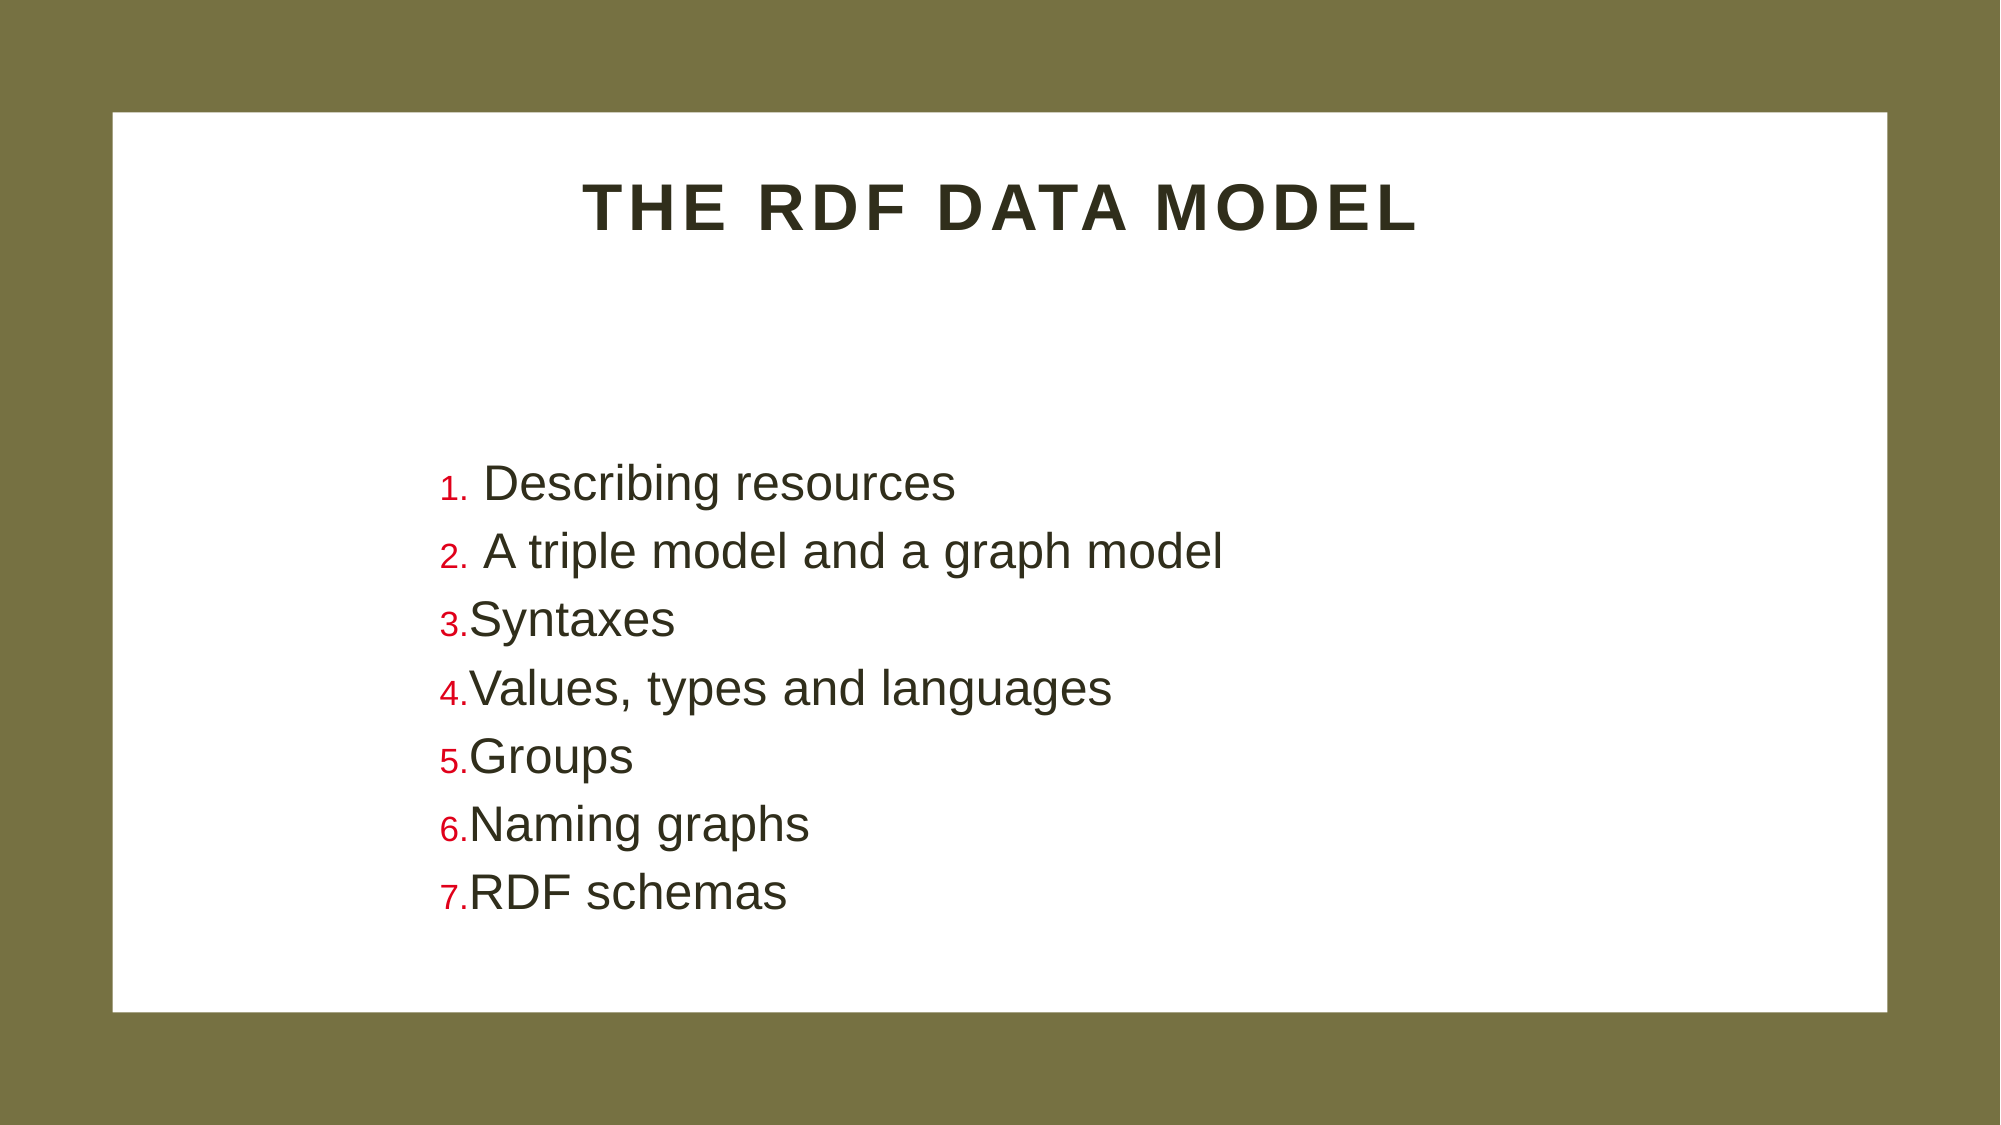

# The RDF Data Model

 Describing resources
 A triple model and a graph model
Syntaxes
Values, types and languages
Groups
Naming graphs
RDF schemas